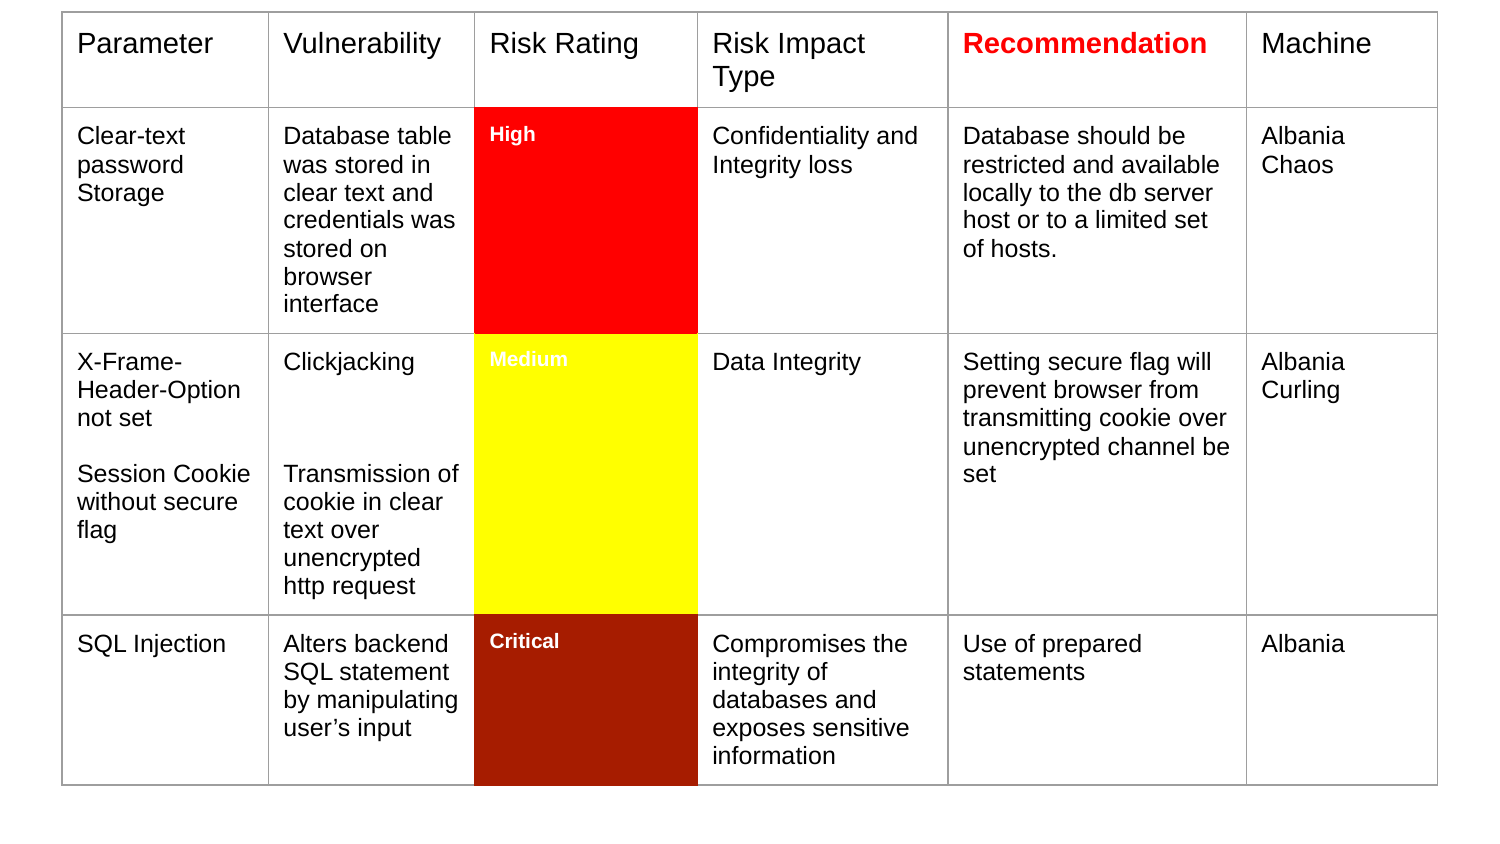

| Parameter | Vulnerability | Risk Rating | Risk Impact Type | Recommendation | Machine |
| --- | --- | --- | --- | --- | --- |
| Clear-text password Storage | Database table was stored in clear text and credentials was stored on browser interface | High | Confidentiality and Integrity loss | Database should be restricted and available locally to the db server host or to a limited set of hosts. | Albania Chaos |
| X-Frame-Header-Option not set Session Cookie without secure flag | Clickjacking Transmission of cookie in clear text over unencrypted http request | Medium | Data Integrity | Setting secure flag will prevent browser from transmitting cookie over unencrypted channel be set | Albania Curling |
| SQL Injection | Alters backend SQL statement by manipulating user’s input | Critical | Compromises the integrity of databases and exposes sensitive information | Use of prepared statements | Albania |